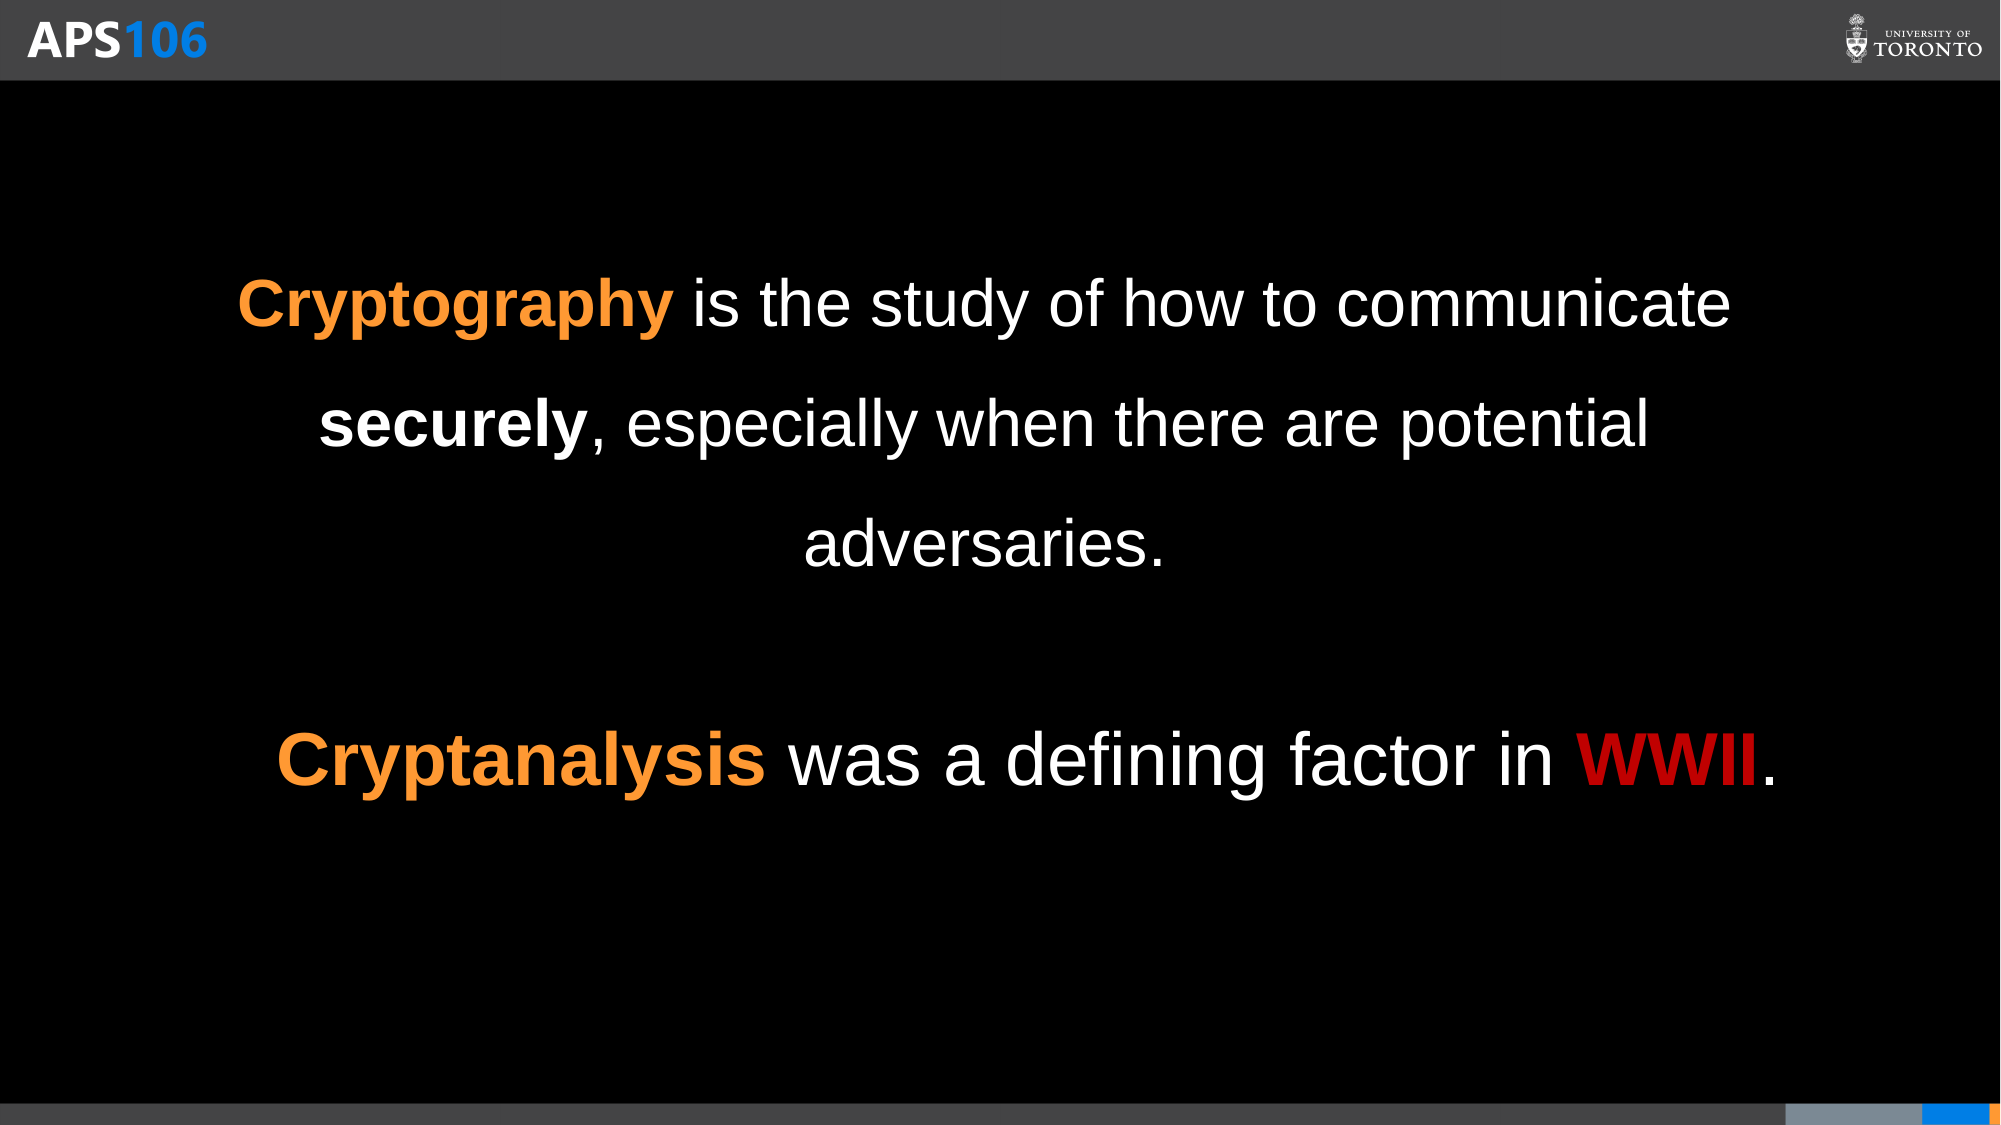

Cryptography is the study of how to communicate securely, especially when there are potential adversaries.
# Cryptanalysis was a defining factor in WWII.